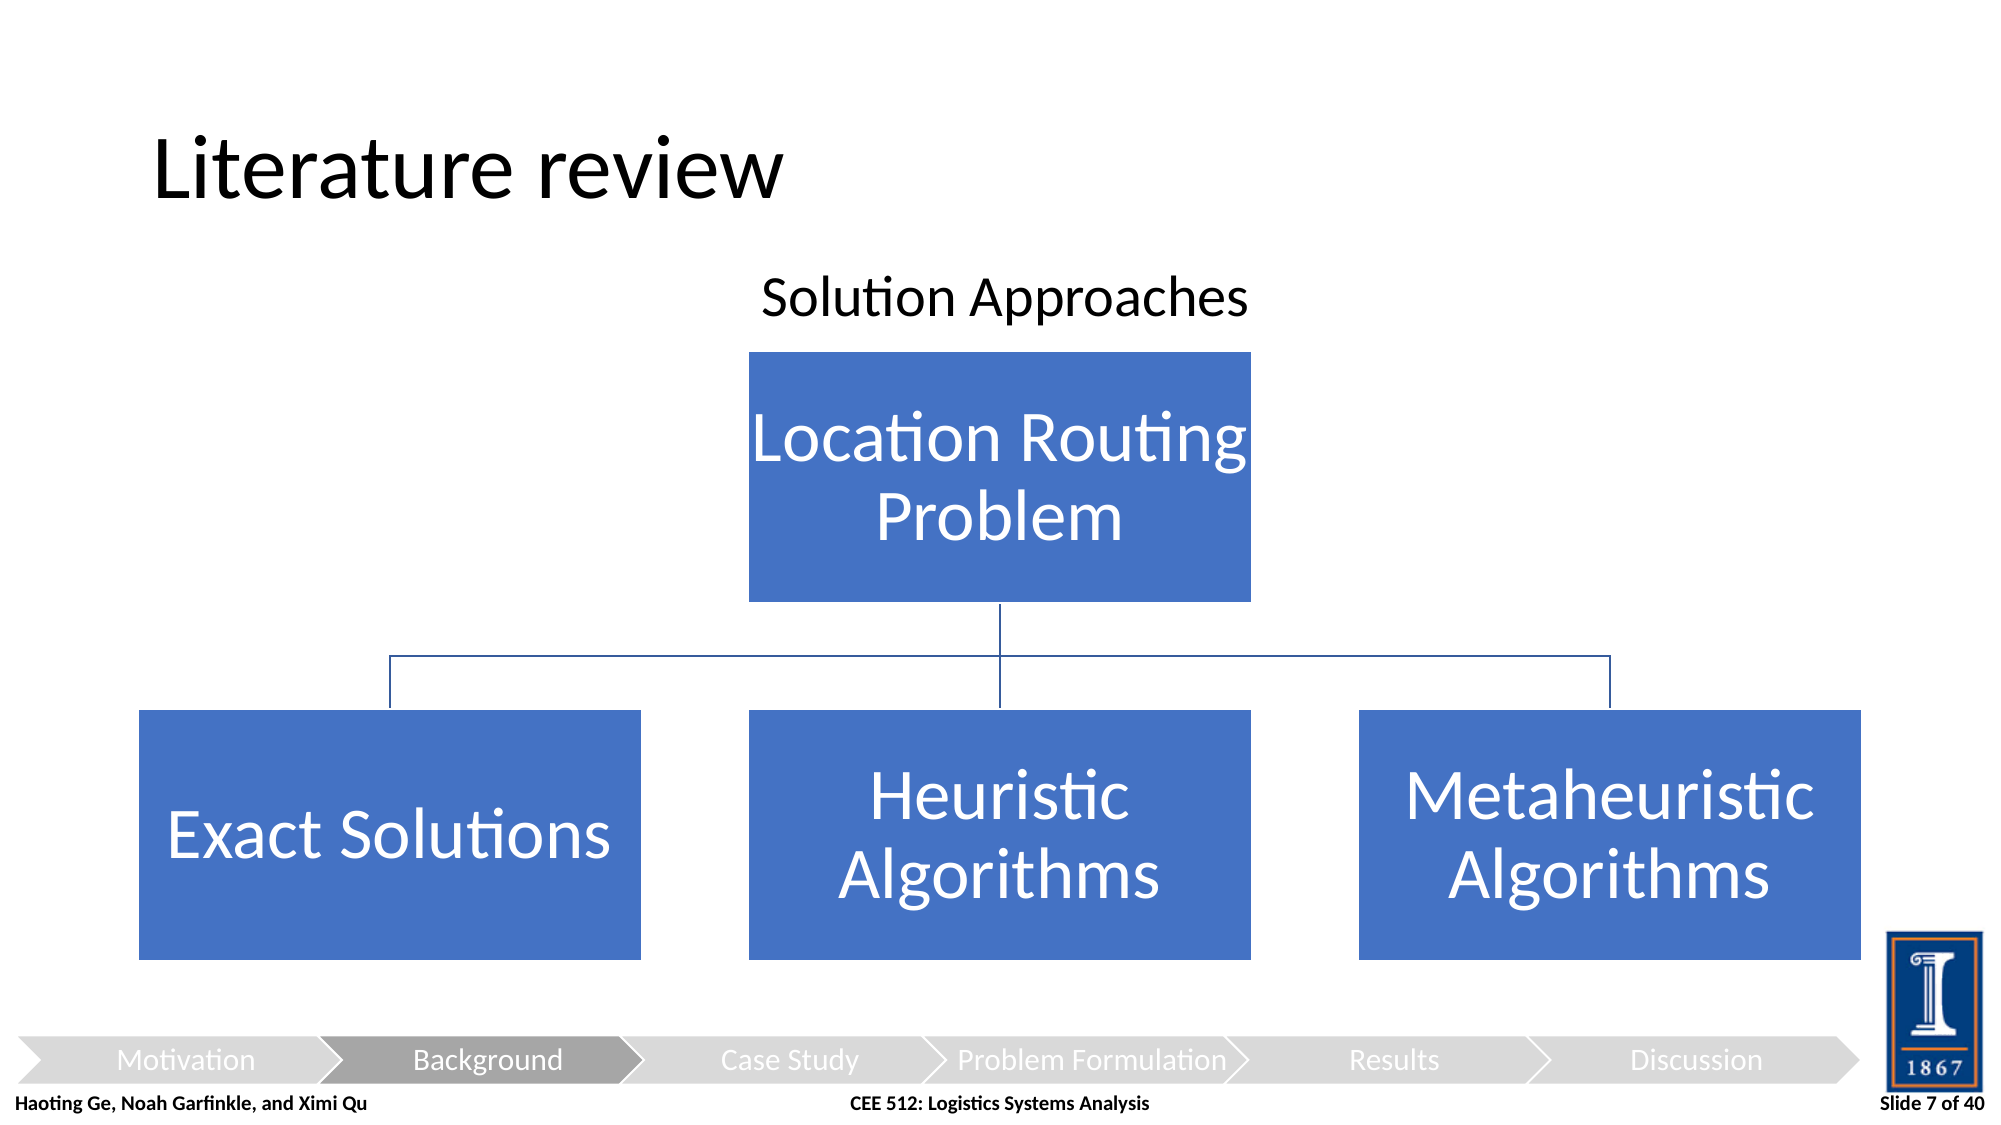

Literature review
Solution Approaches
Location Routing Problem
Exact Solutions
Heuristic Algorithms
Metaheuristic Algorithms
Motivation
Background
Case Study
Problem Formulation
Results
Discussion
| Haoting Ge, Noah Garfinkle, and Ximi Qu | CEE 512: Logistics Systems Analysis | Slide 7 of 40 |
| --- | --- | --- |